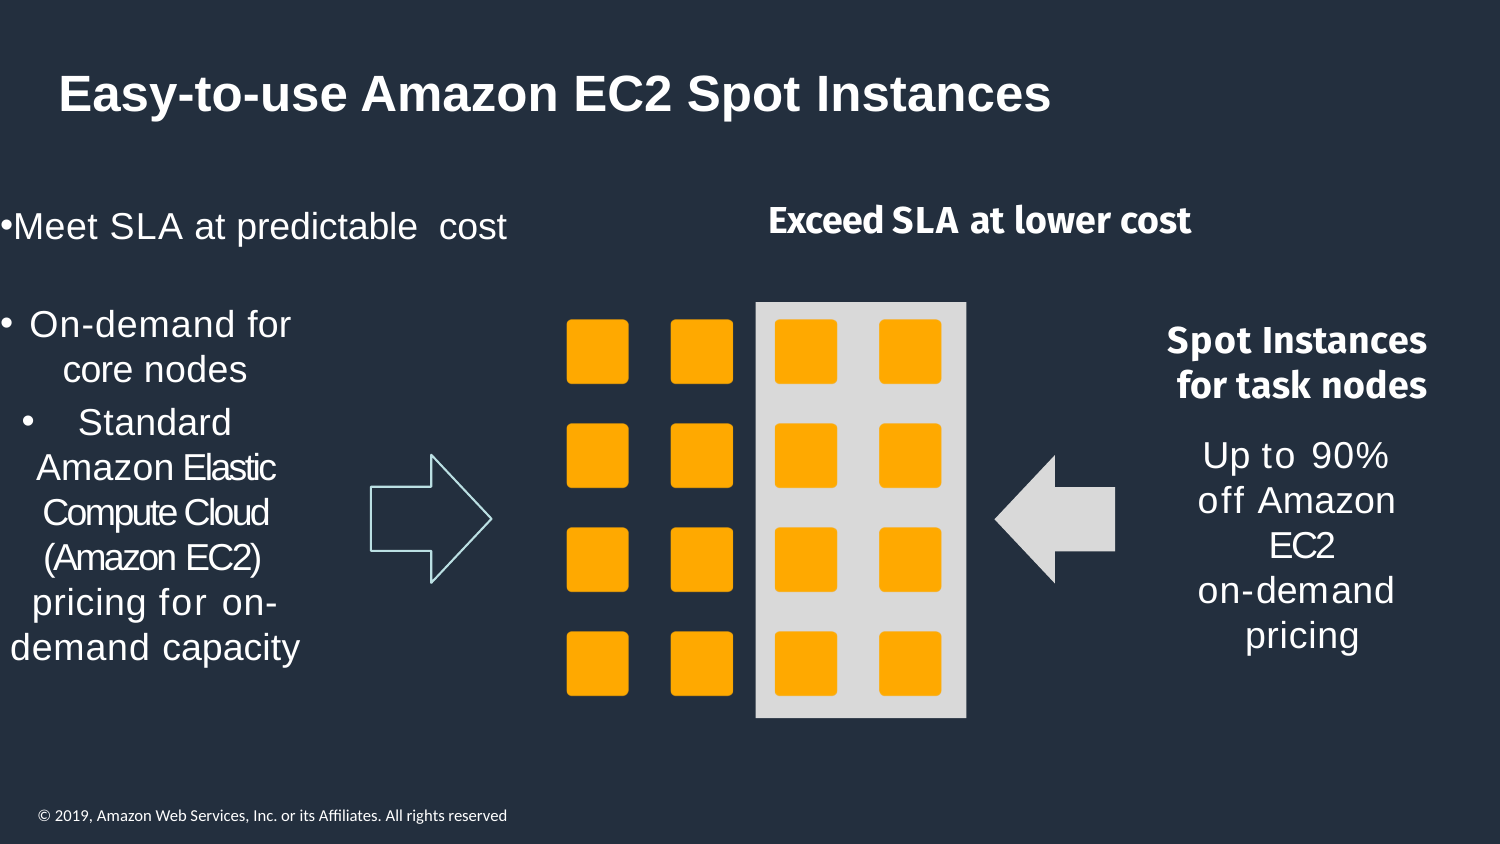

# Easy-to-use Amazon EC2 Spot Instances
Exceed SLA at lower cost

Spot Instances  for task nodes
Up to 90%  off Amazon  EC2
on-demand  pricing
Meet SLA at predictable  cost

On-demand for core nodes
Standard  Amazon Elastic Compute Cloud (Amazon EC2)  pricing for on-demand capacity